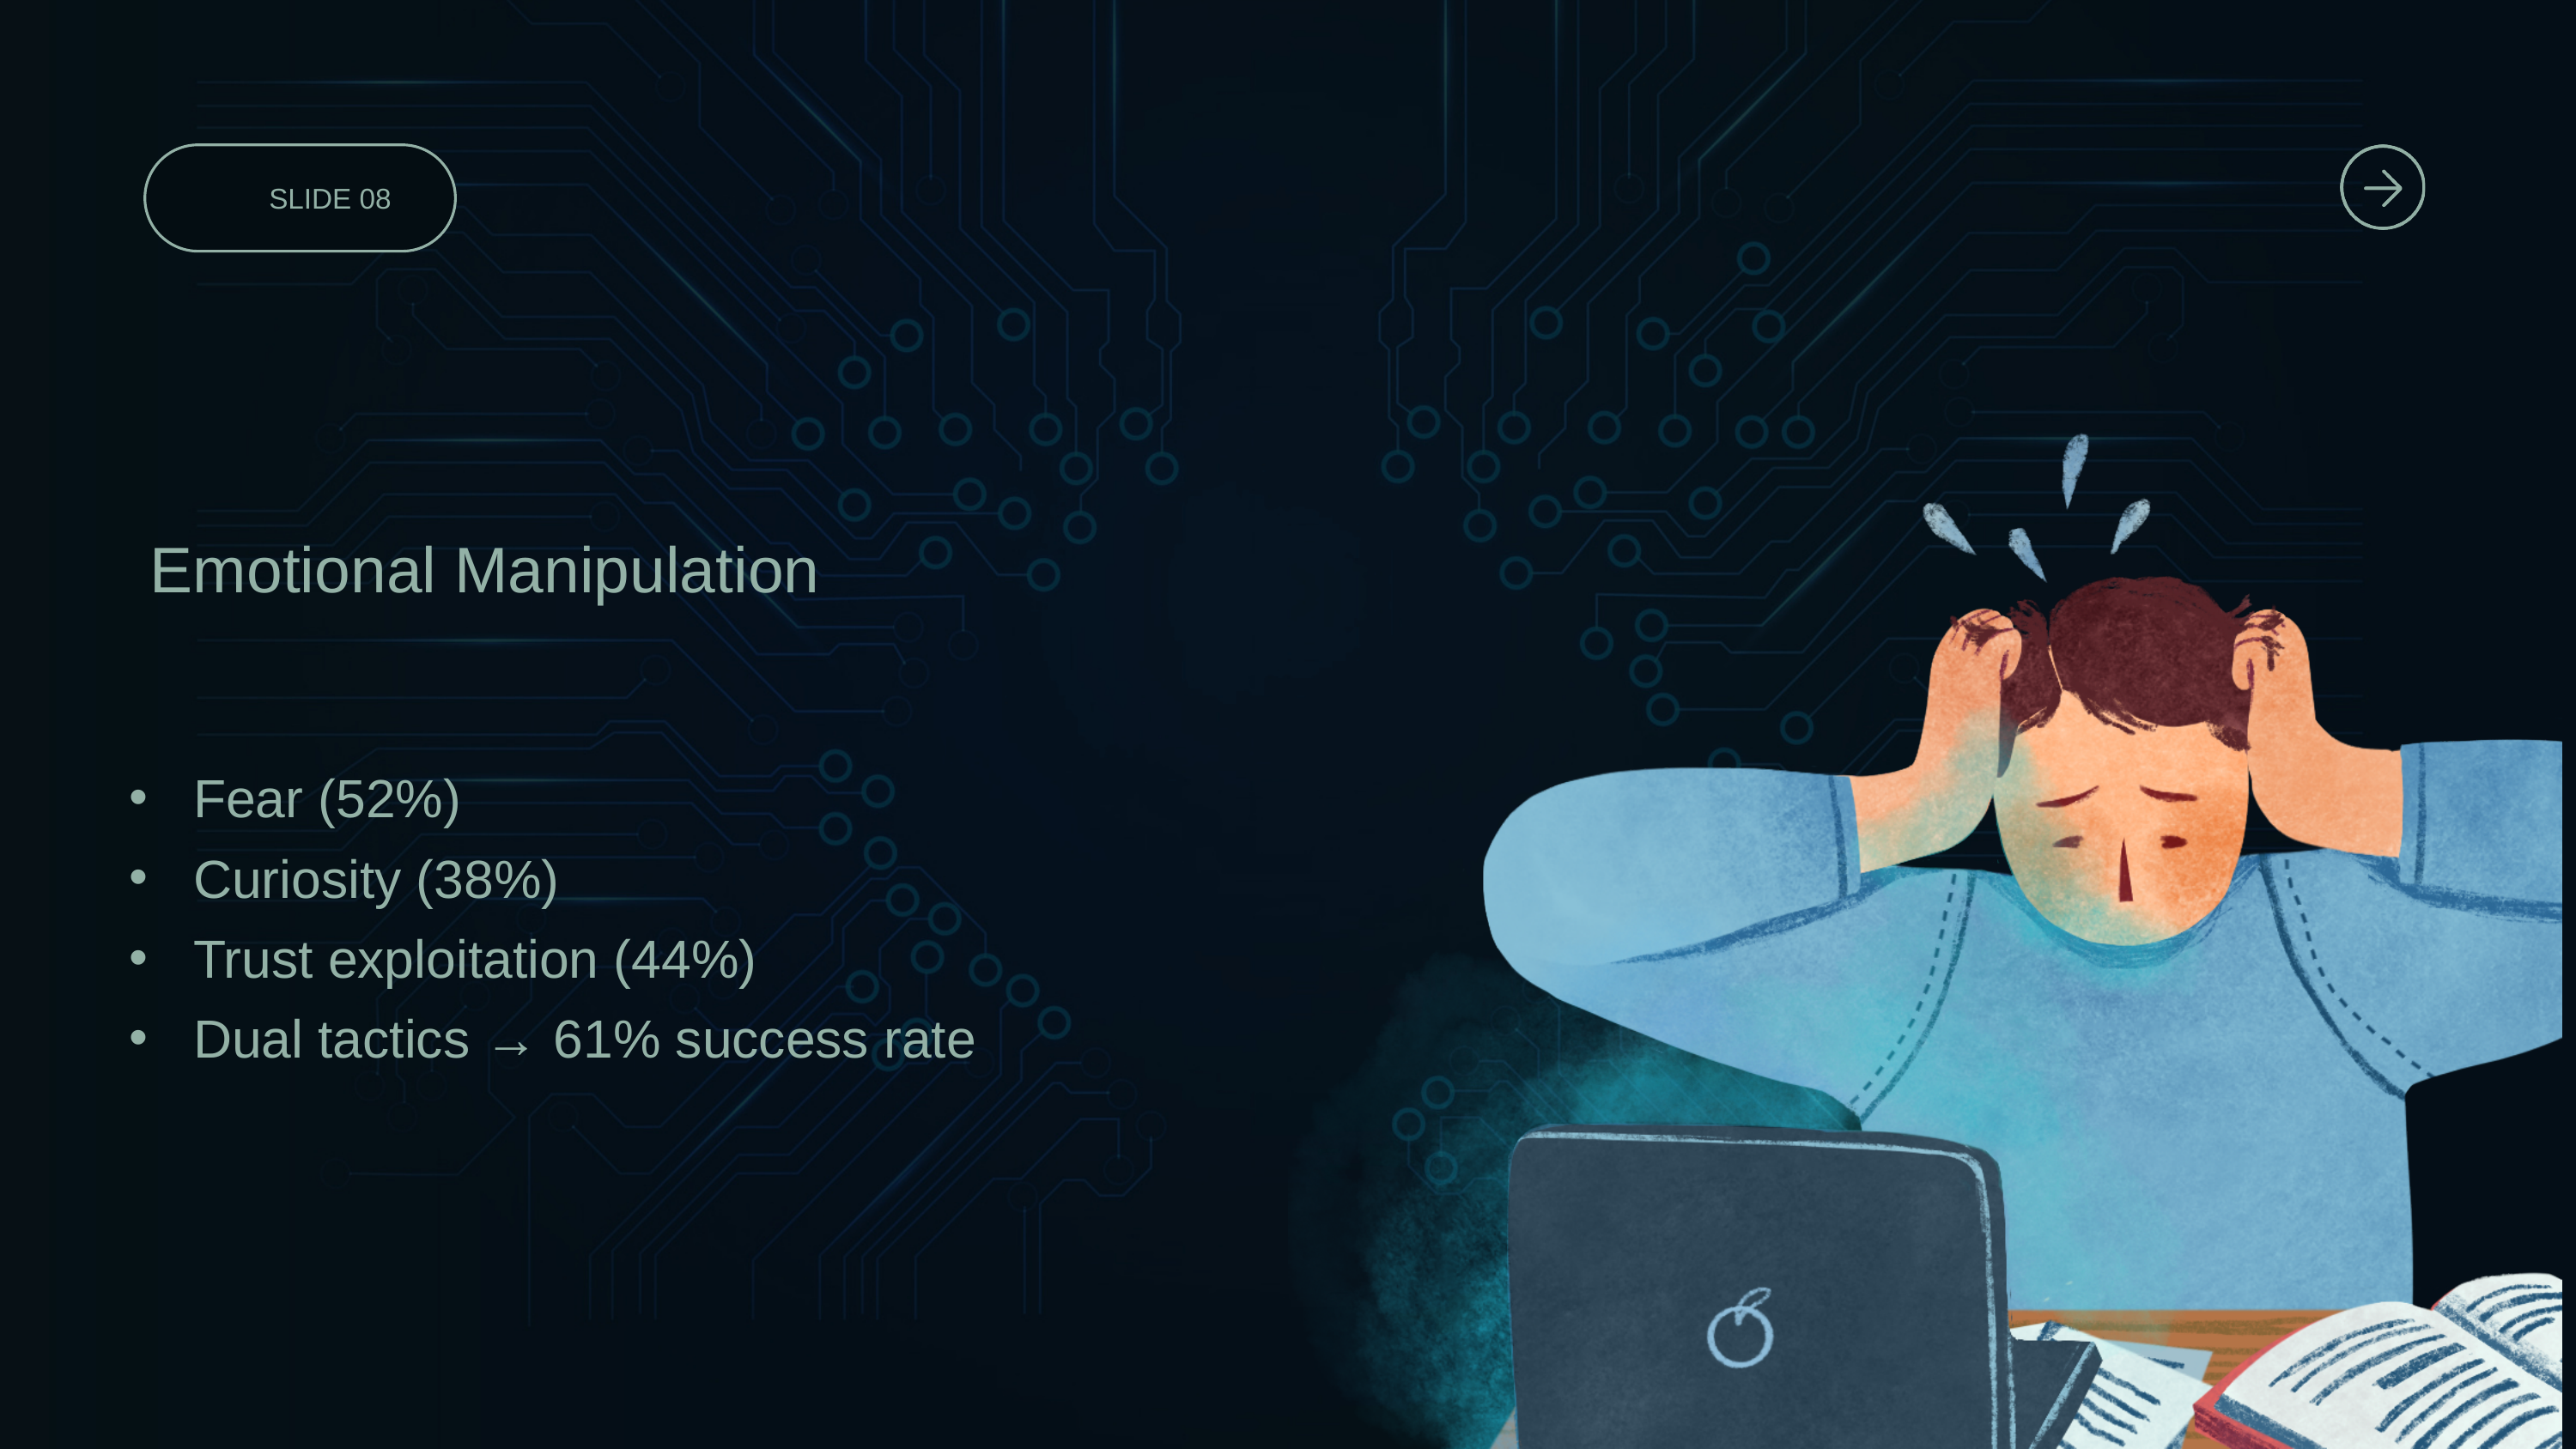

SLIDE 08

Emotional Manipulation
Fear (52%)

Curiosity (38%)

Trust exploitation (44%)

Dual tactics → 61% success rate